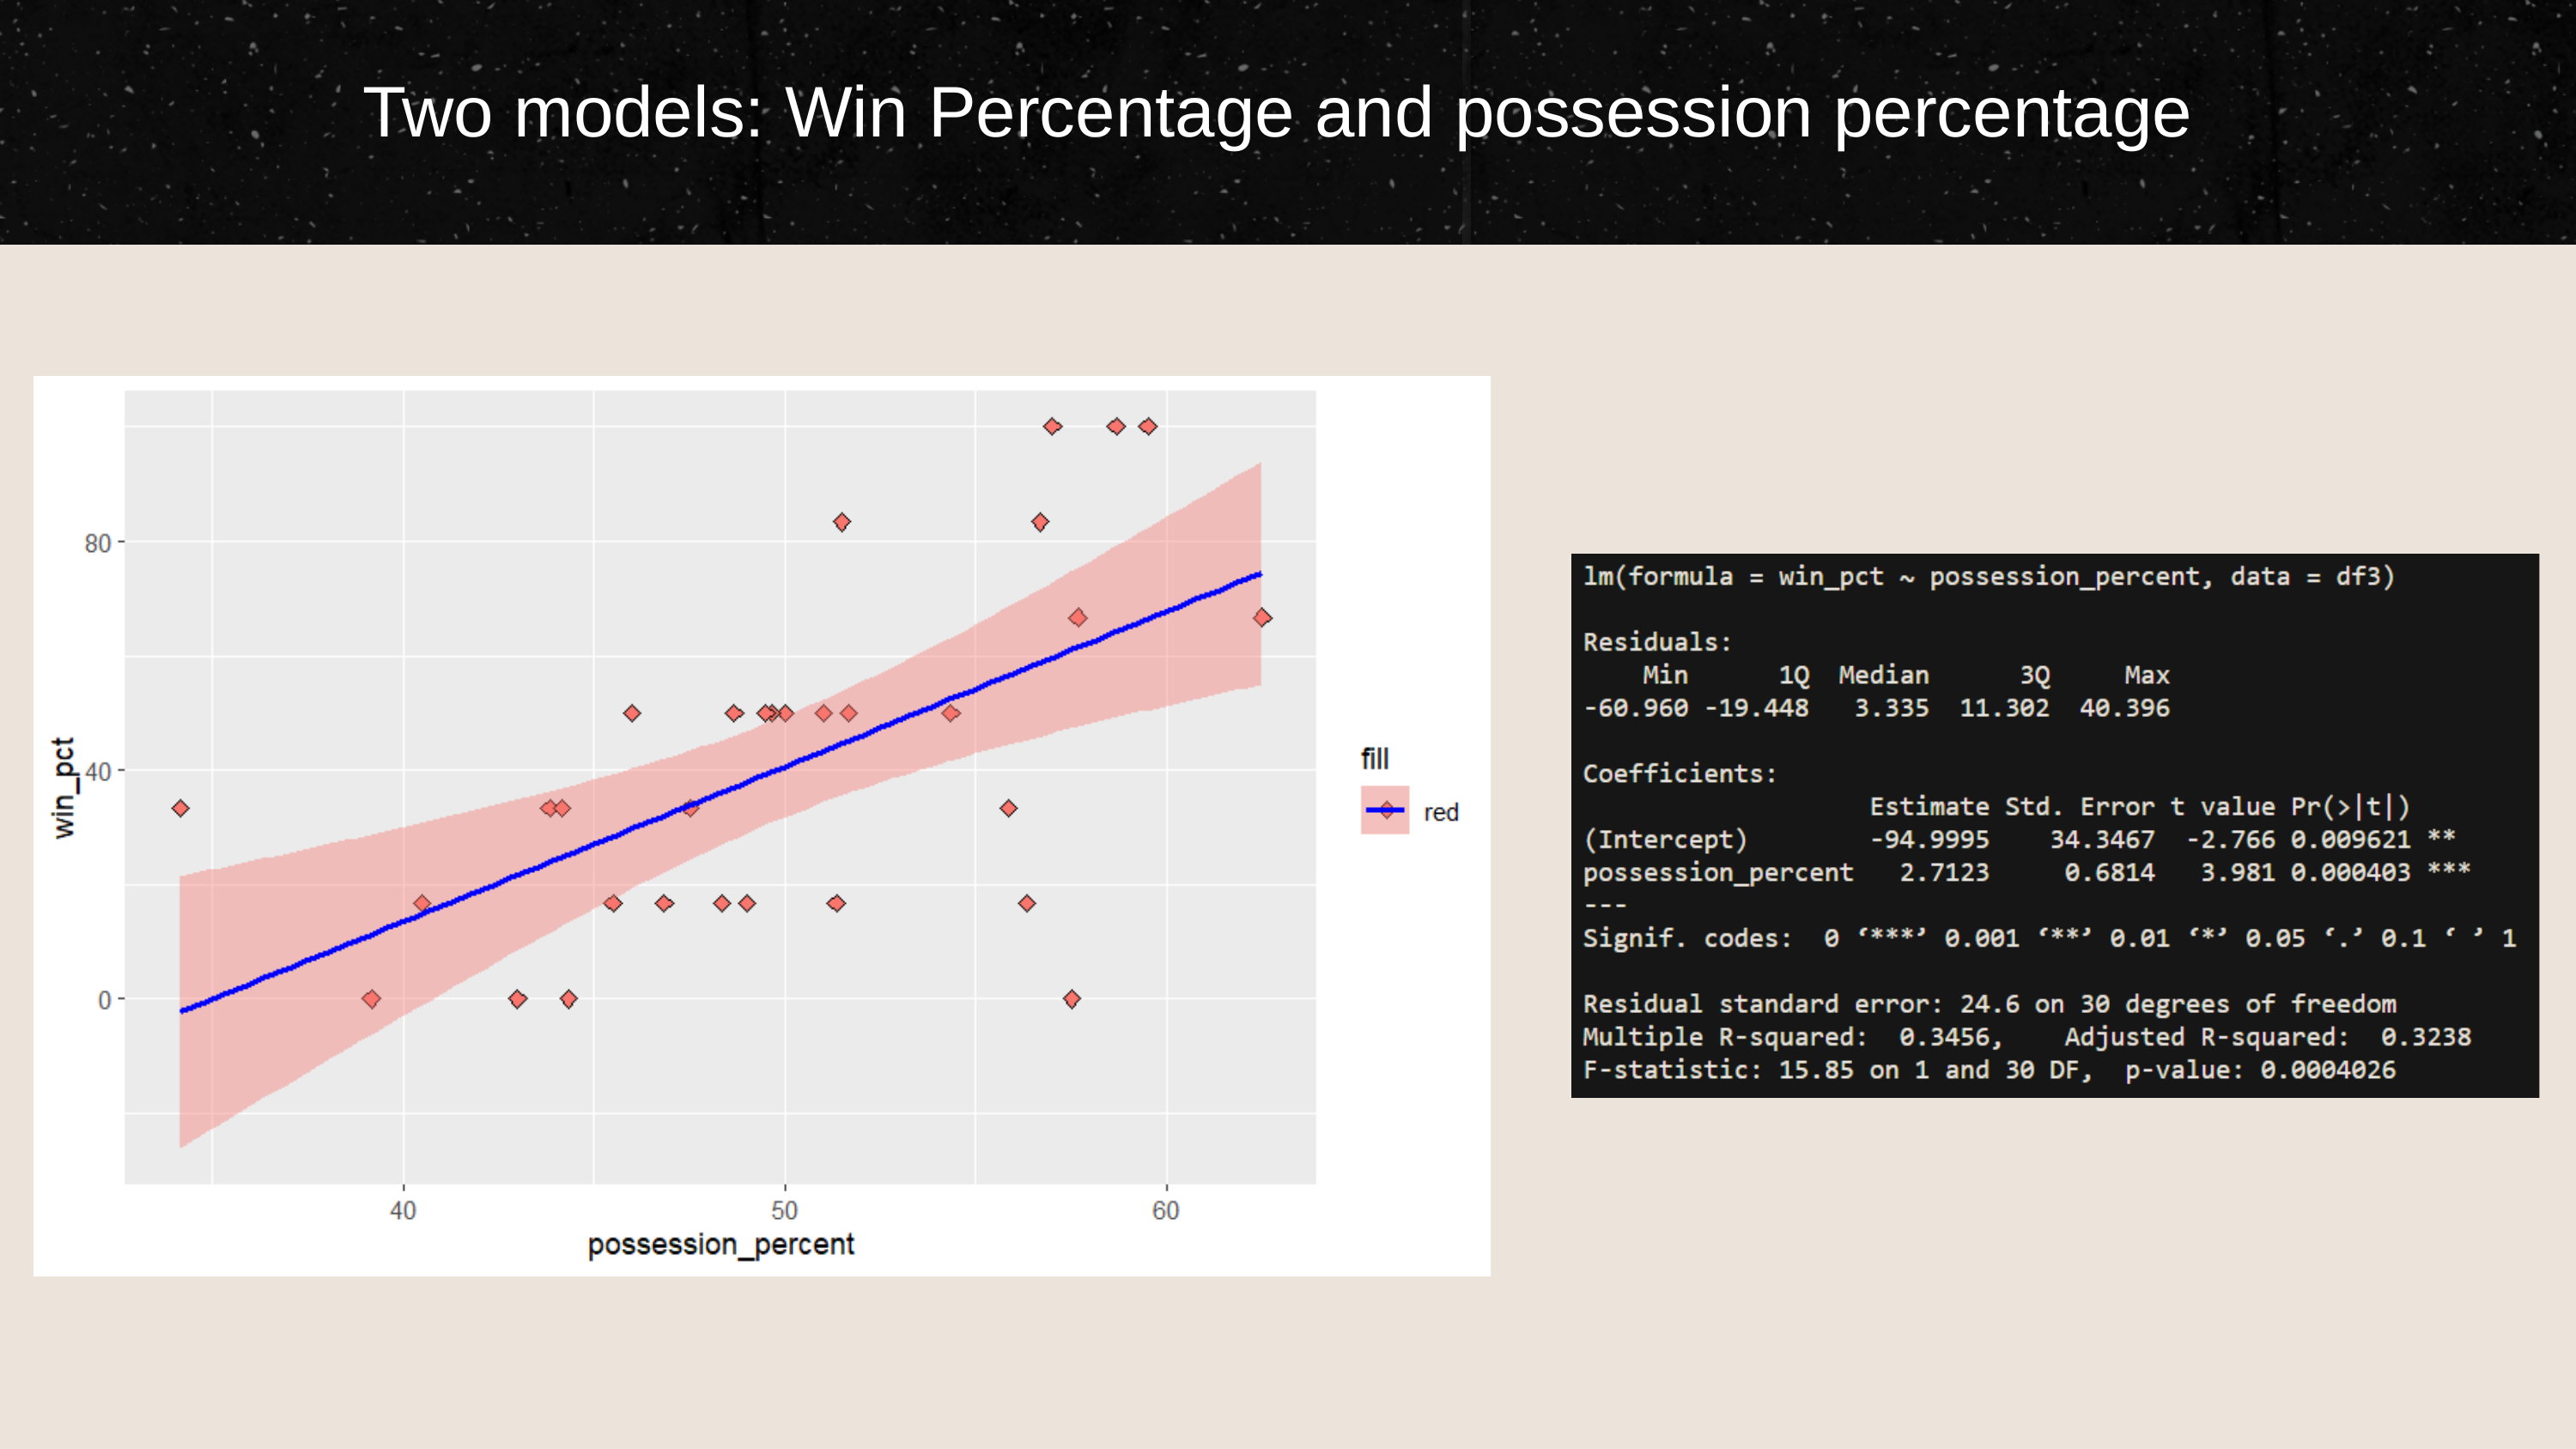

Two models: Win Percentage and possession percentage